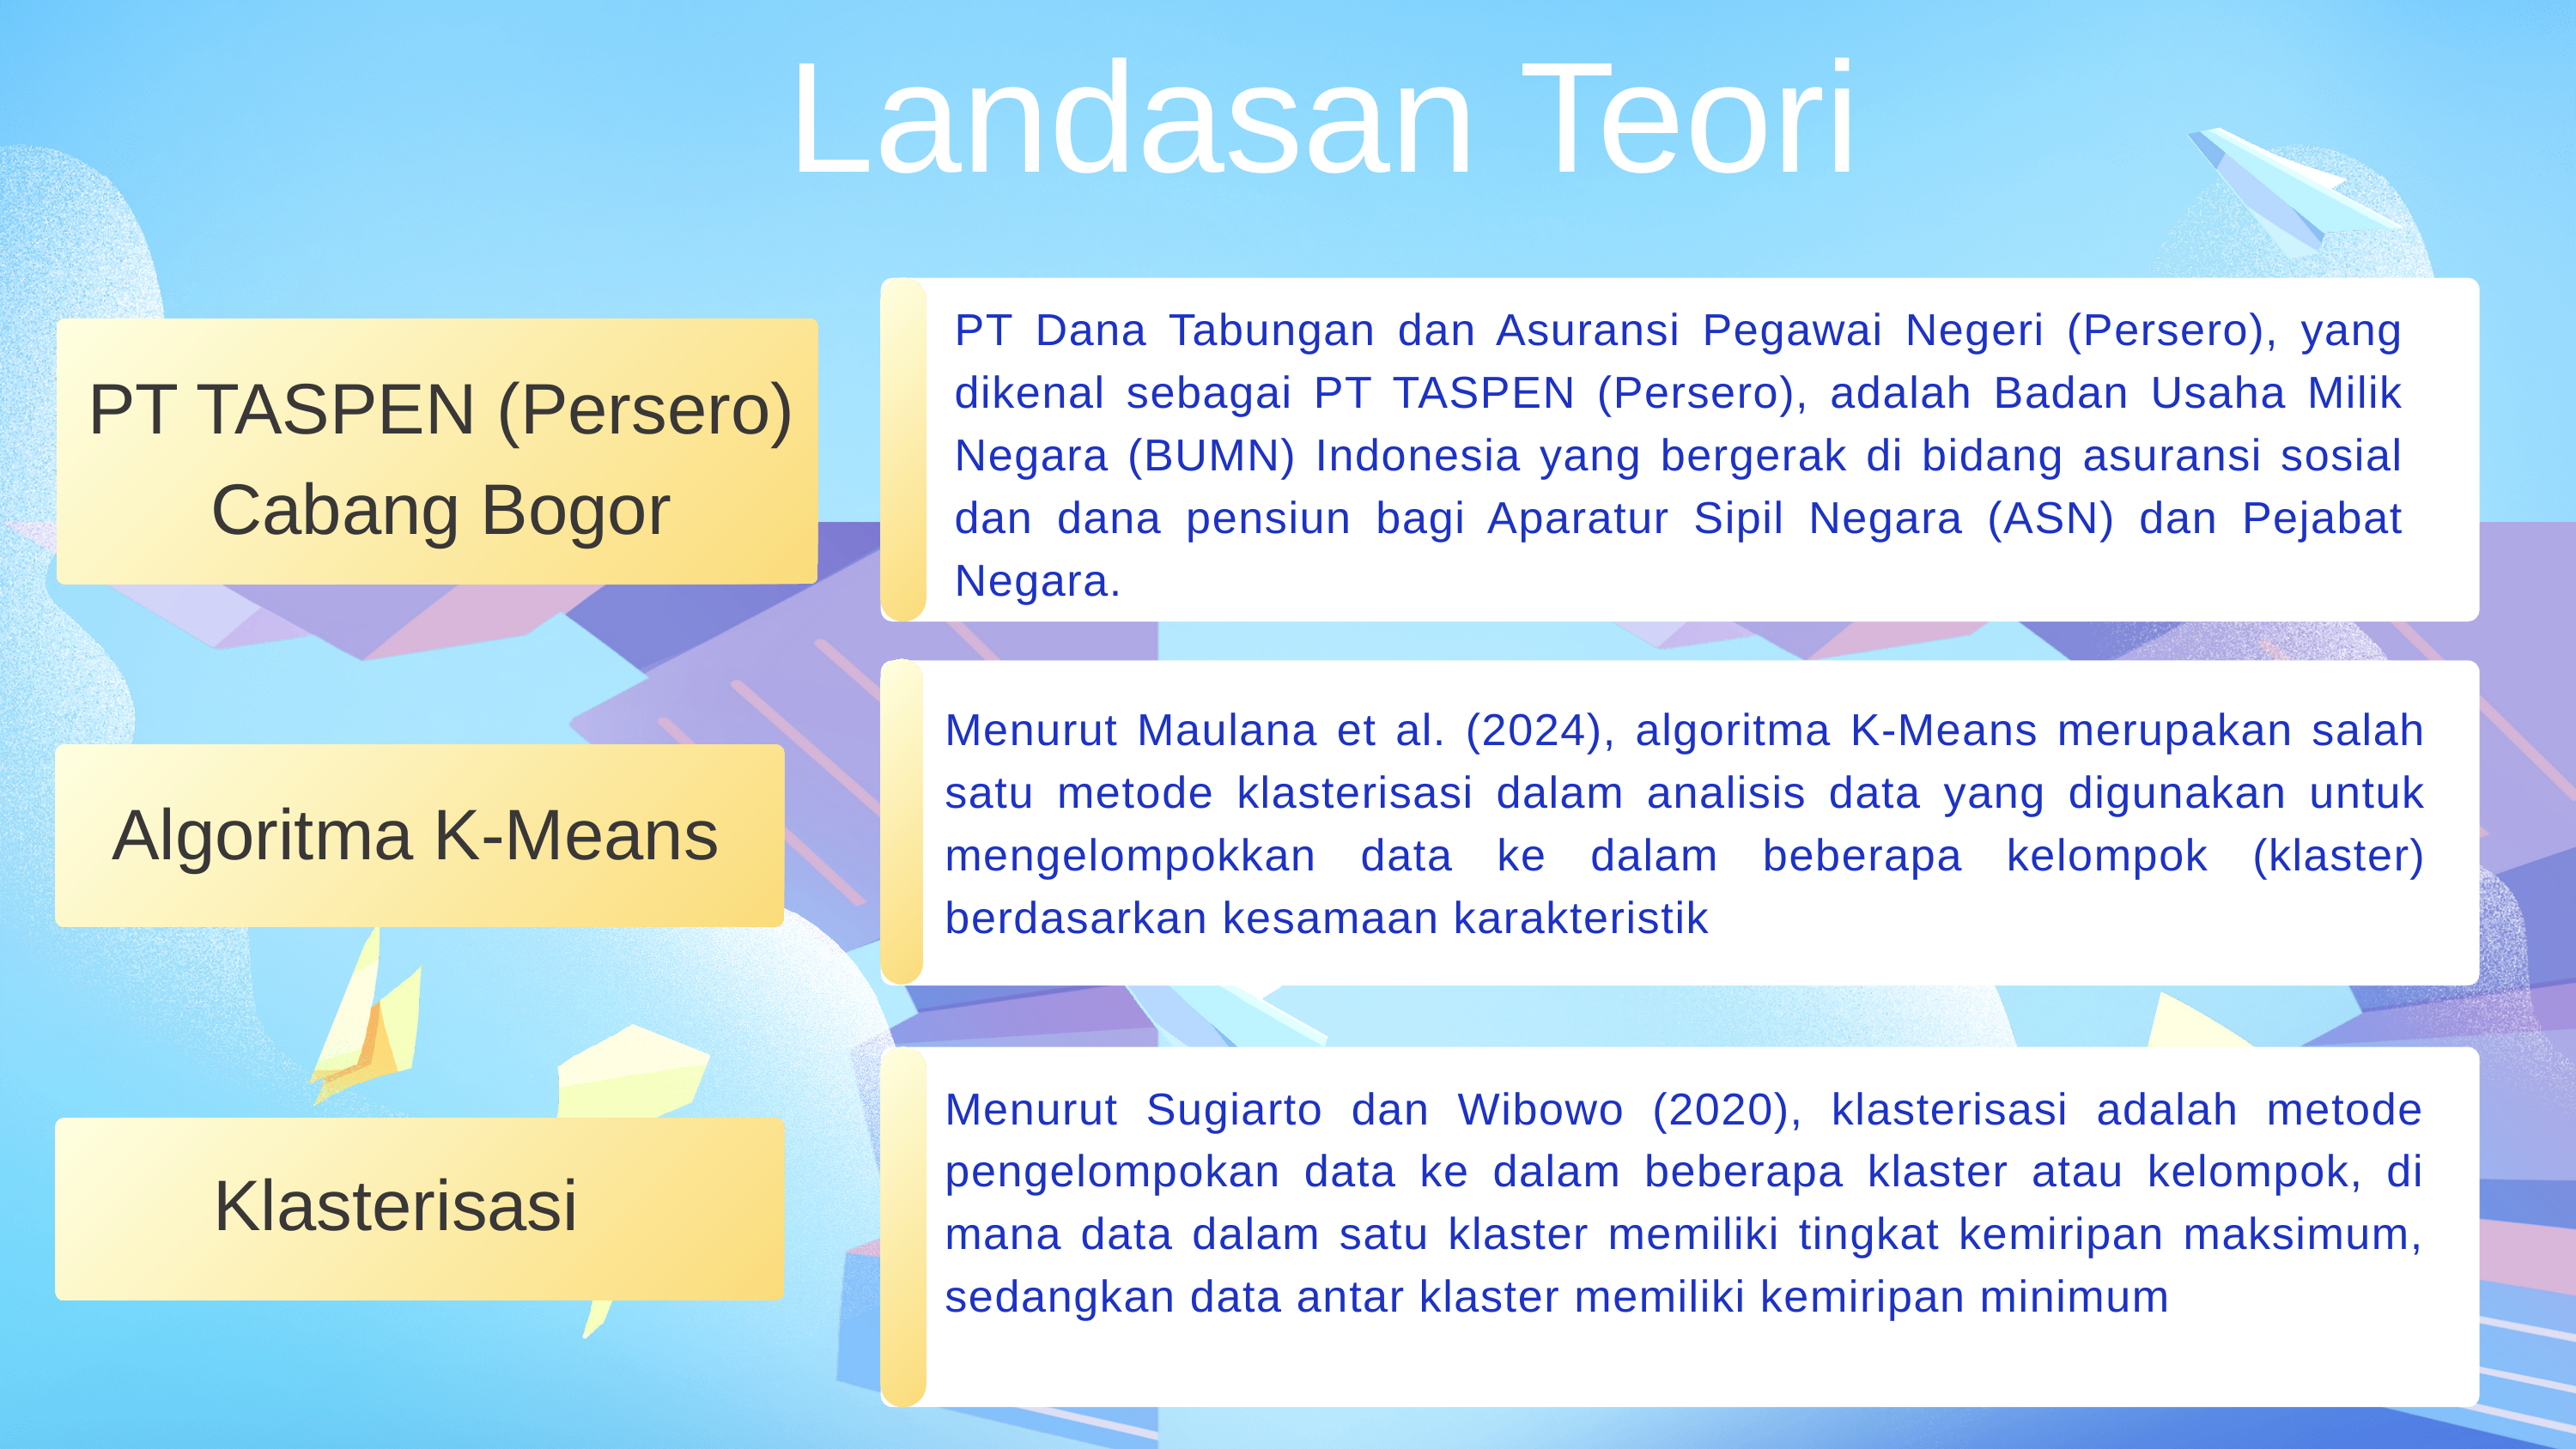

Landasan Teori

PT Dana Tabungan dan Asuransi Pegawai Negeri (Persero), yang dikenal sebagai PT TASPEN (Persero), adalah Badan Usaha Milik Negara (BUMN) Indonesia yang bergerak di bidang asuransi sosial dan dana pensiun bagi Aparatur Sipil Negara (ASN) dan Pejabat Negara.

PT TASPEN (Persero) Cabang Bogor

Menurut Maulana et al. (2024), algoritma K-Means merupakan salah satu metode klasterisasi dalam analisis data yang digunakan untuk mengelompokkan data ke dalam beberapa kelompok (klaster) berdasarkan kesamaan karakteristik

Algoritma K-Means

Menurut Sugiarto dan Wibowo (2020), klasterisasi adalah metode pengelompokan data ke dalam beberapa klaster atau kelompok, di mana data dalam satu klaster memiliki tingkat kemiripan maksimum, sedangkan data antar klaster memiliki kemiripan minimum

Klasterisasi